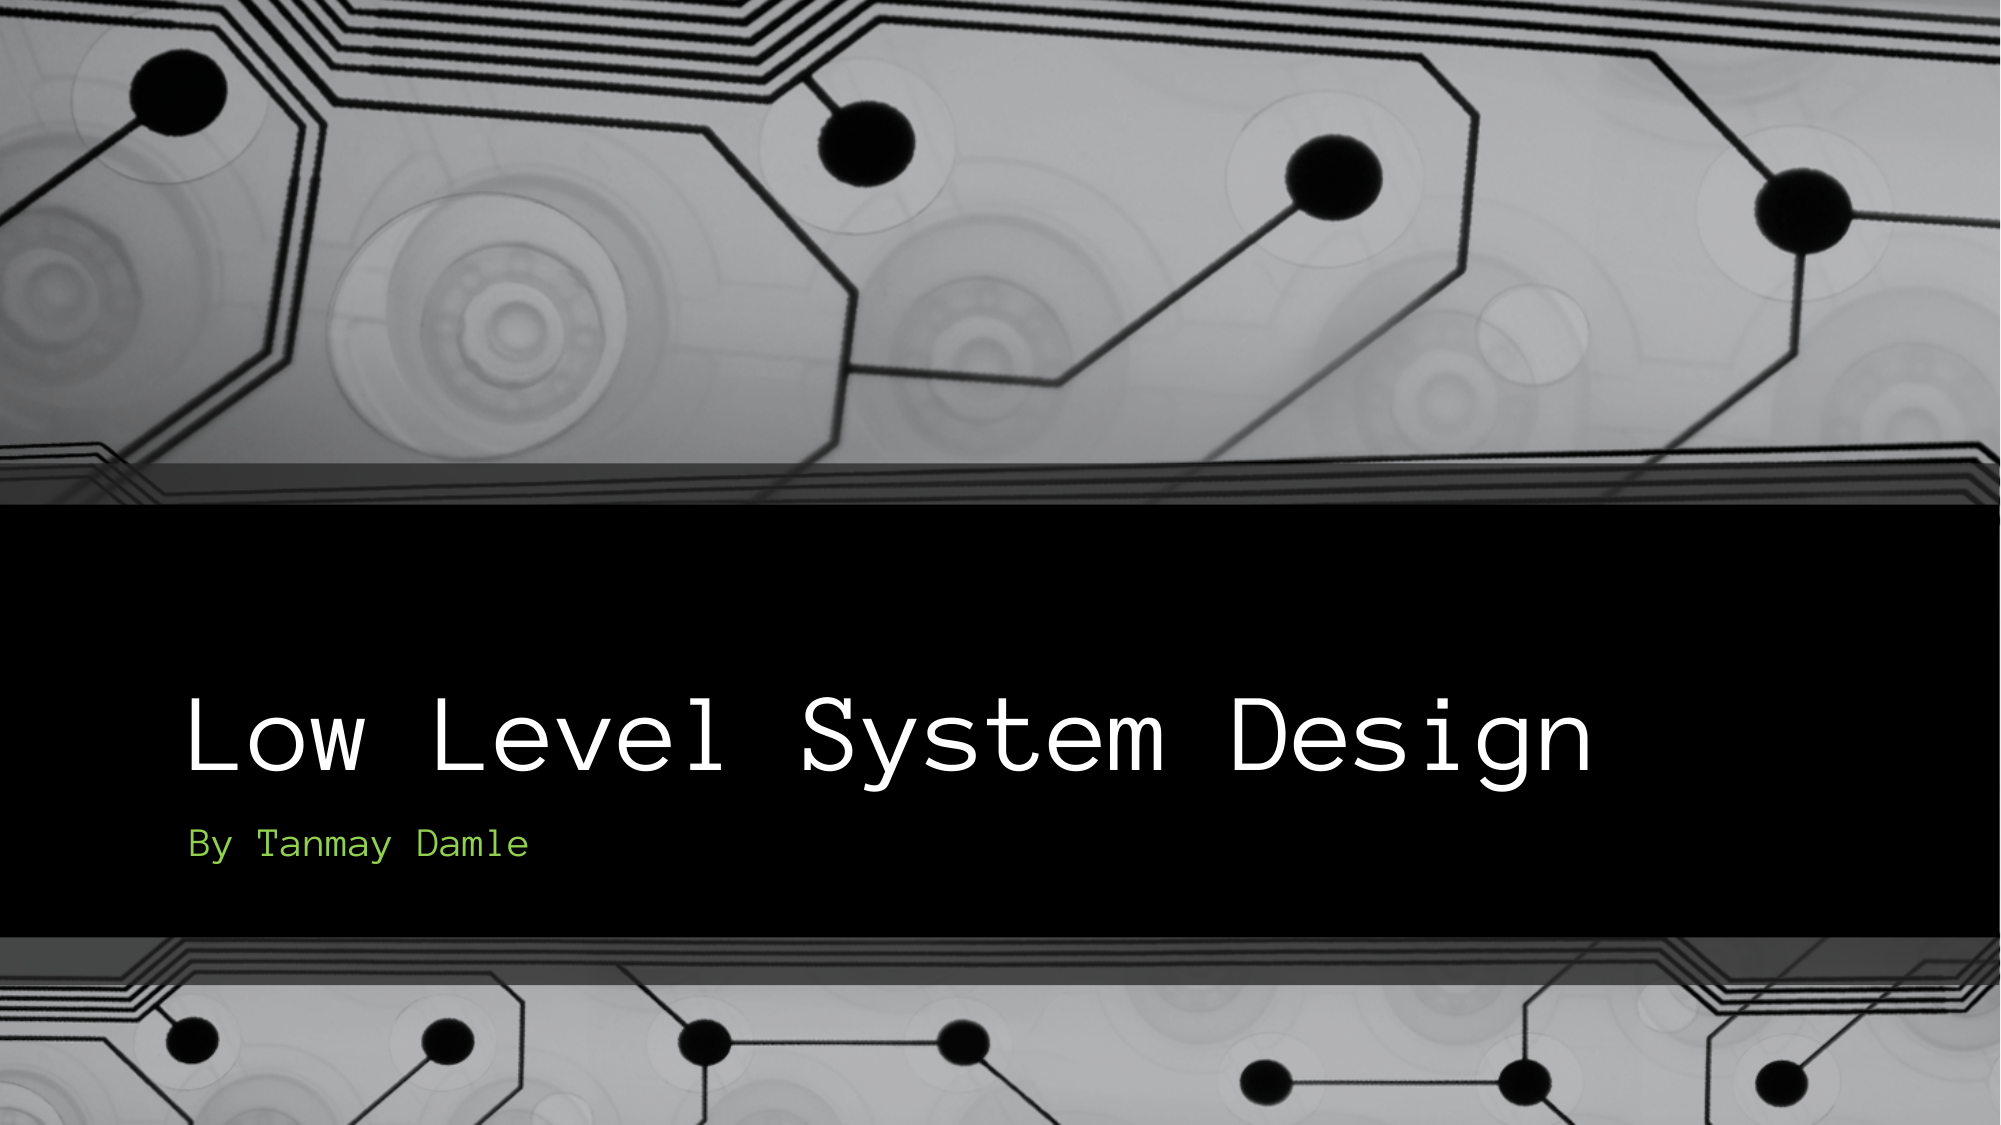

# Low Level System Design
By Tanmay Damle